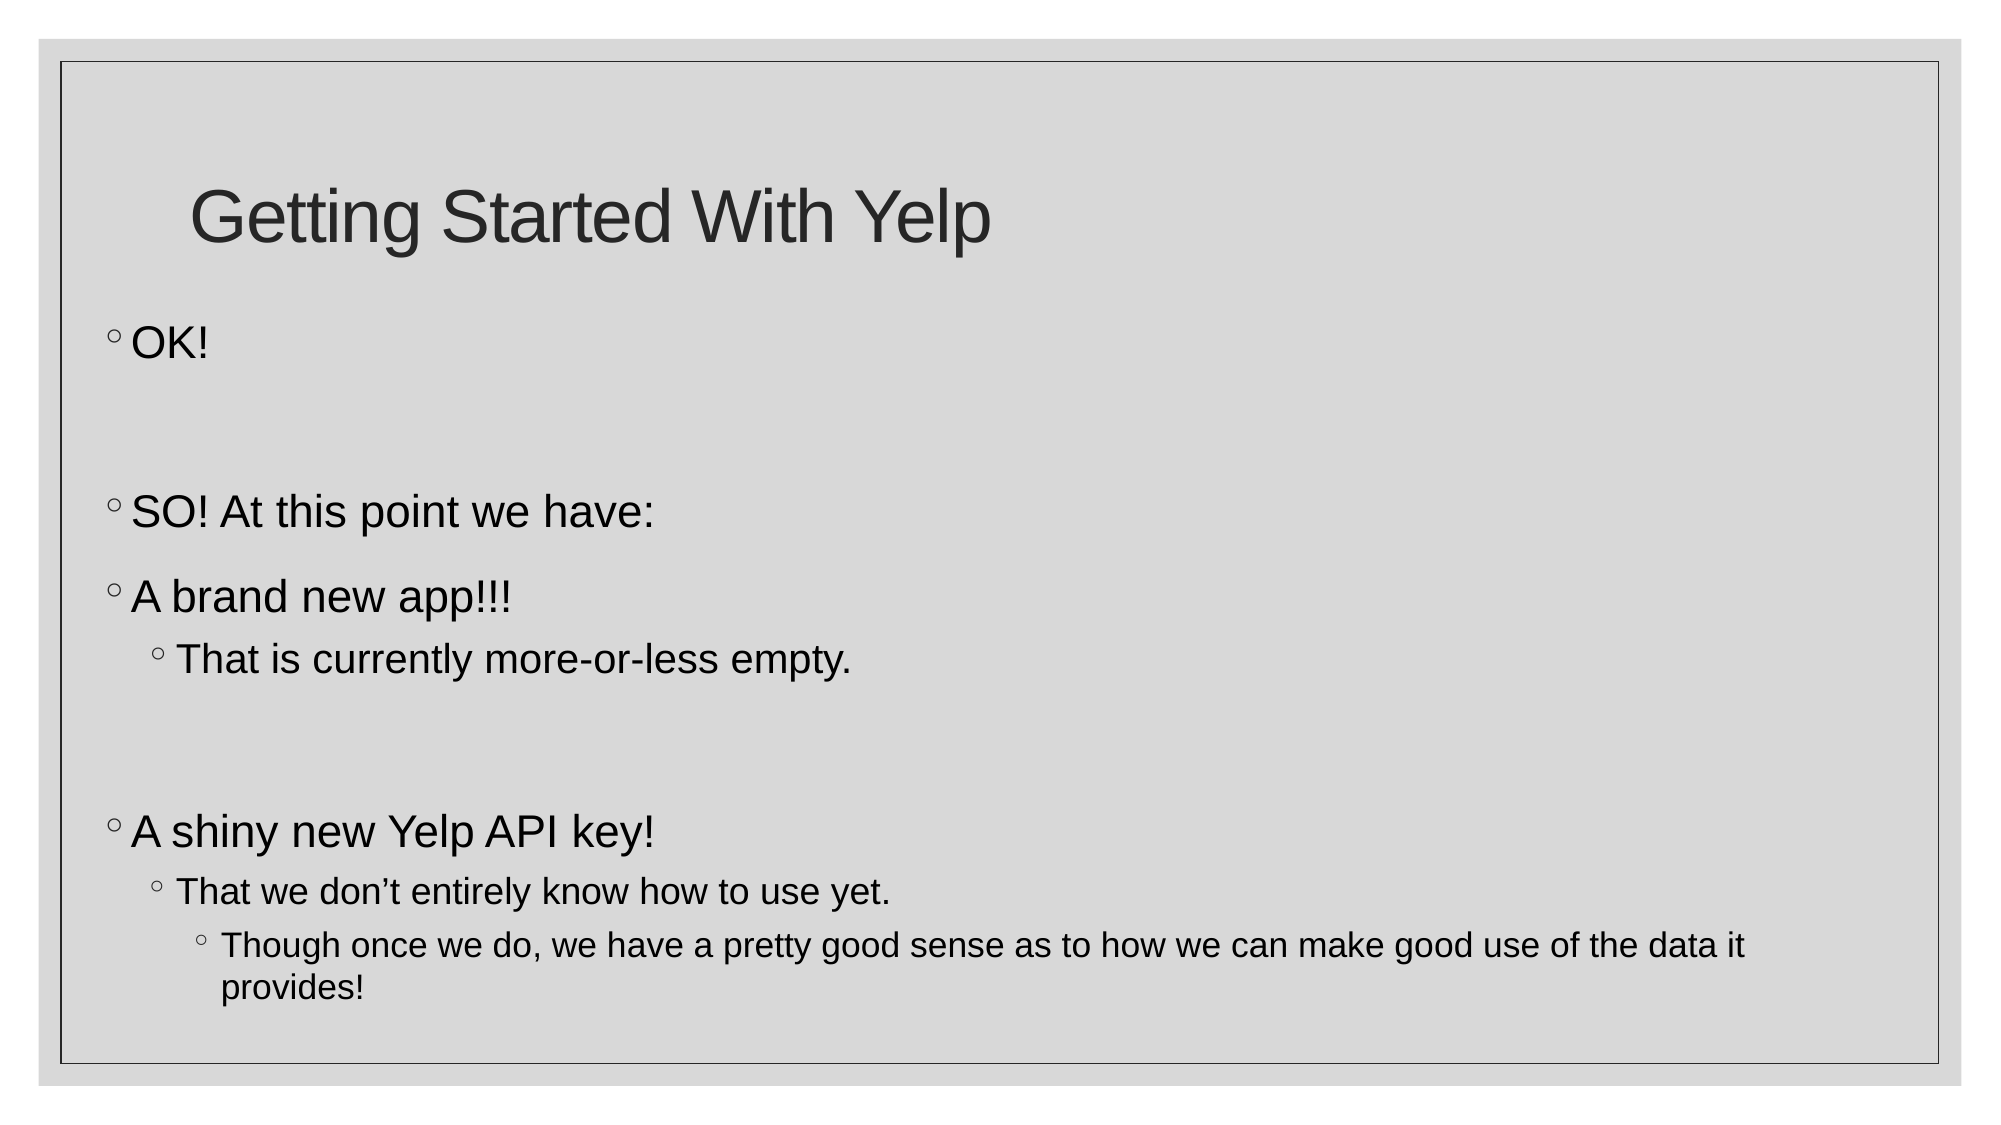

# Getting Started With Yelp
OK!

SO! At this point we have:
A brand new app!!!
That is currently more-or-less empty.

A shiny new Yelp API key!
That we don’t entirely know how to use yet.
Though once we do, we have a pretty good sense as to how we can make good use of the data it provides!